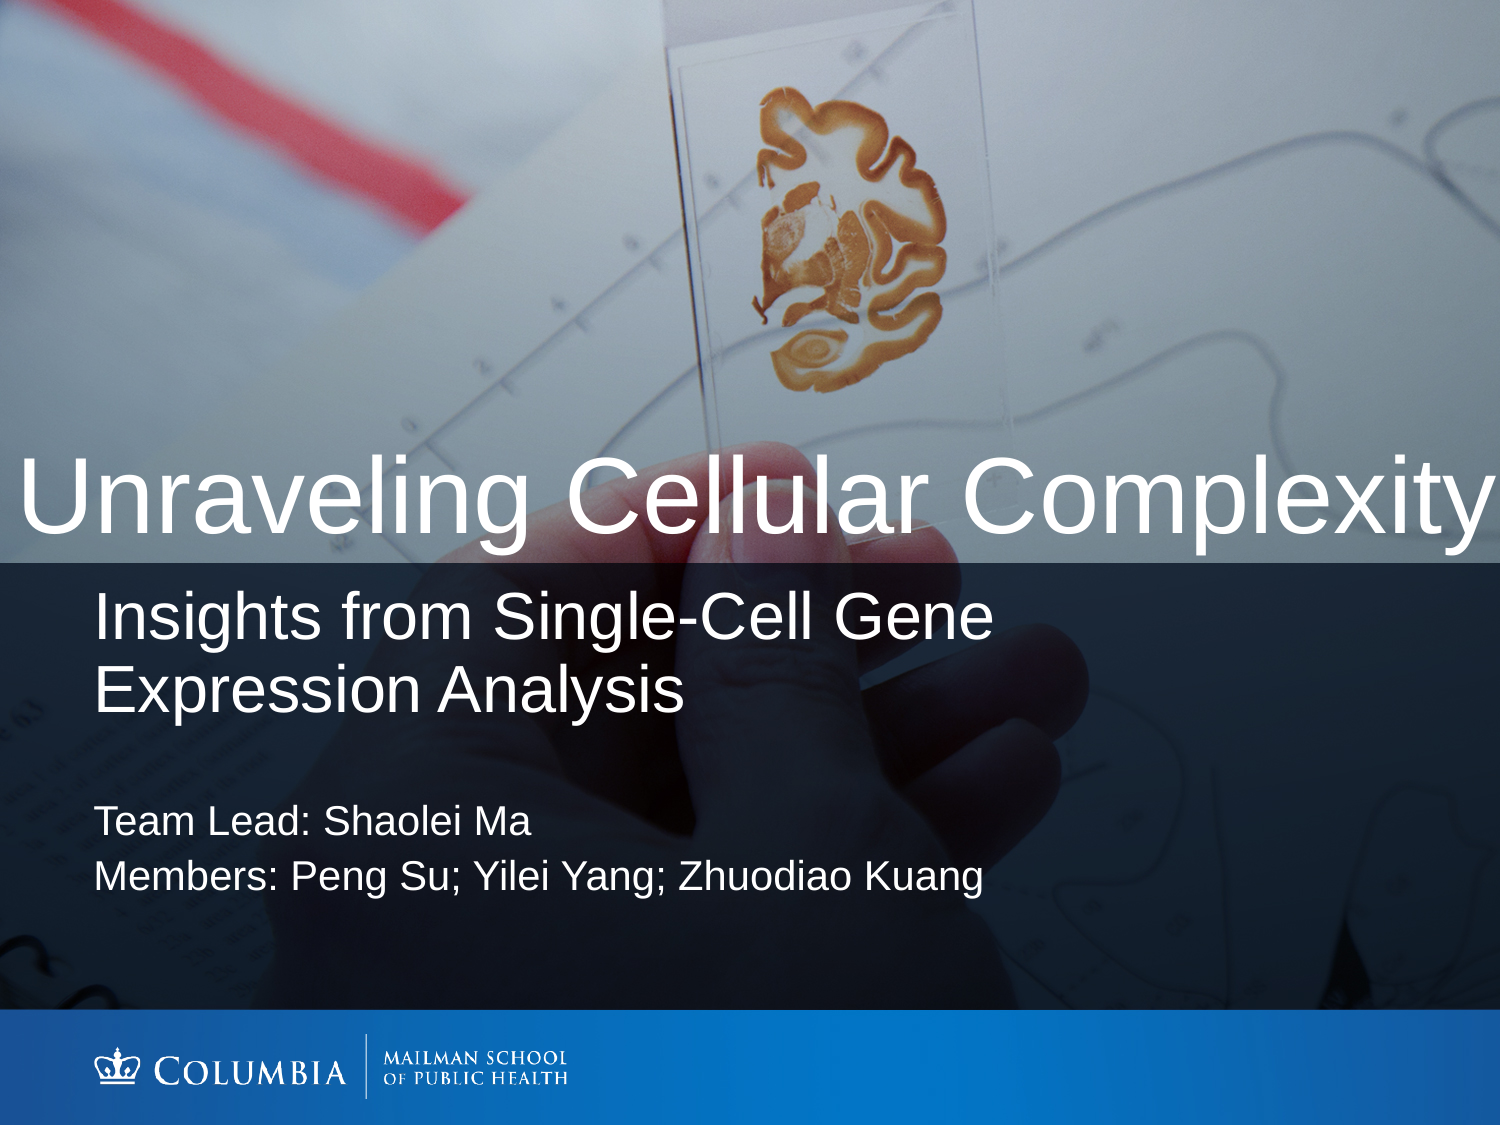

# Unraveling Cellular Complexity
Insights from Single-Cell Gene Expression Analysis
Team Lead: Shaolei Ma
Members: Peng Su; Yilei Yang; Zhuodiao Kuang